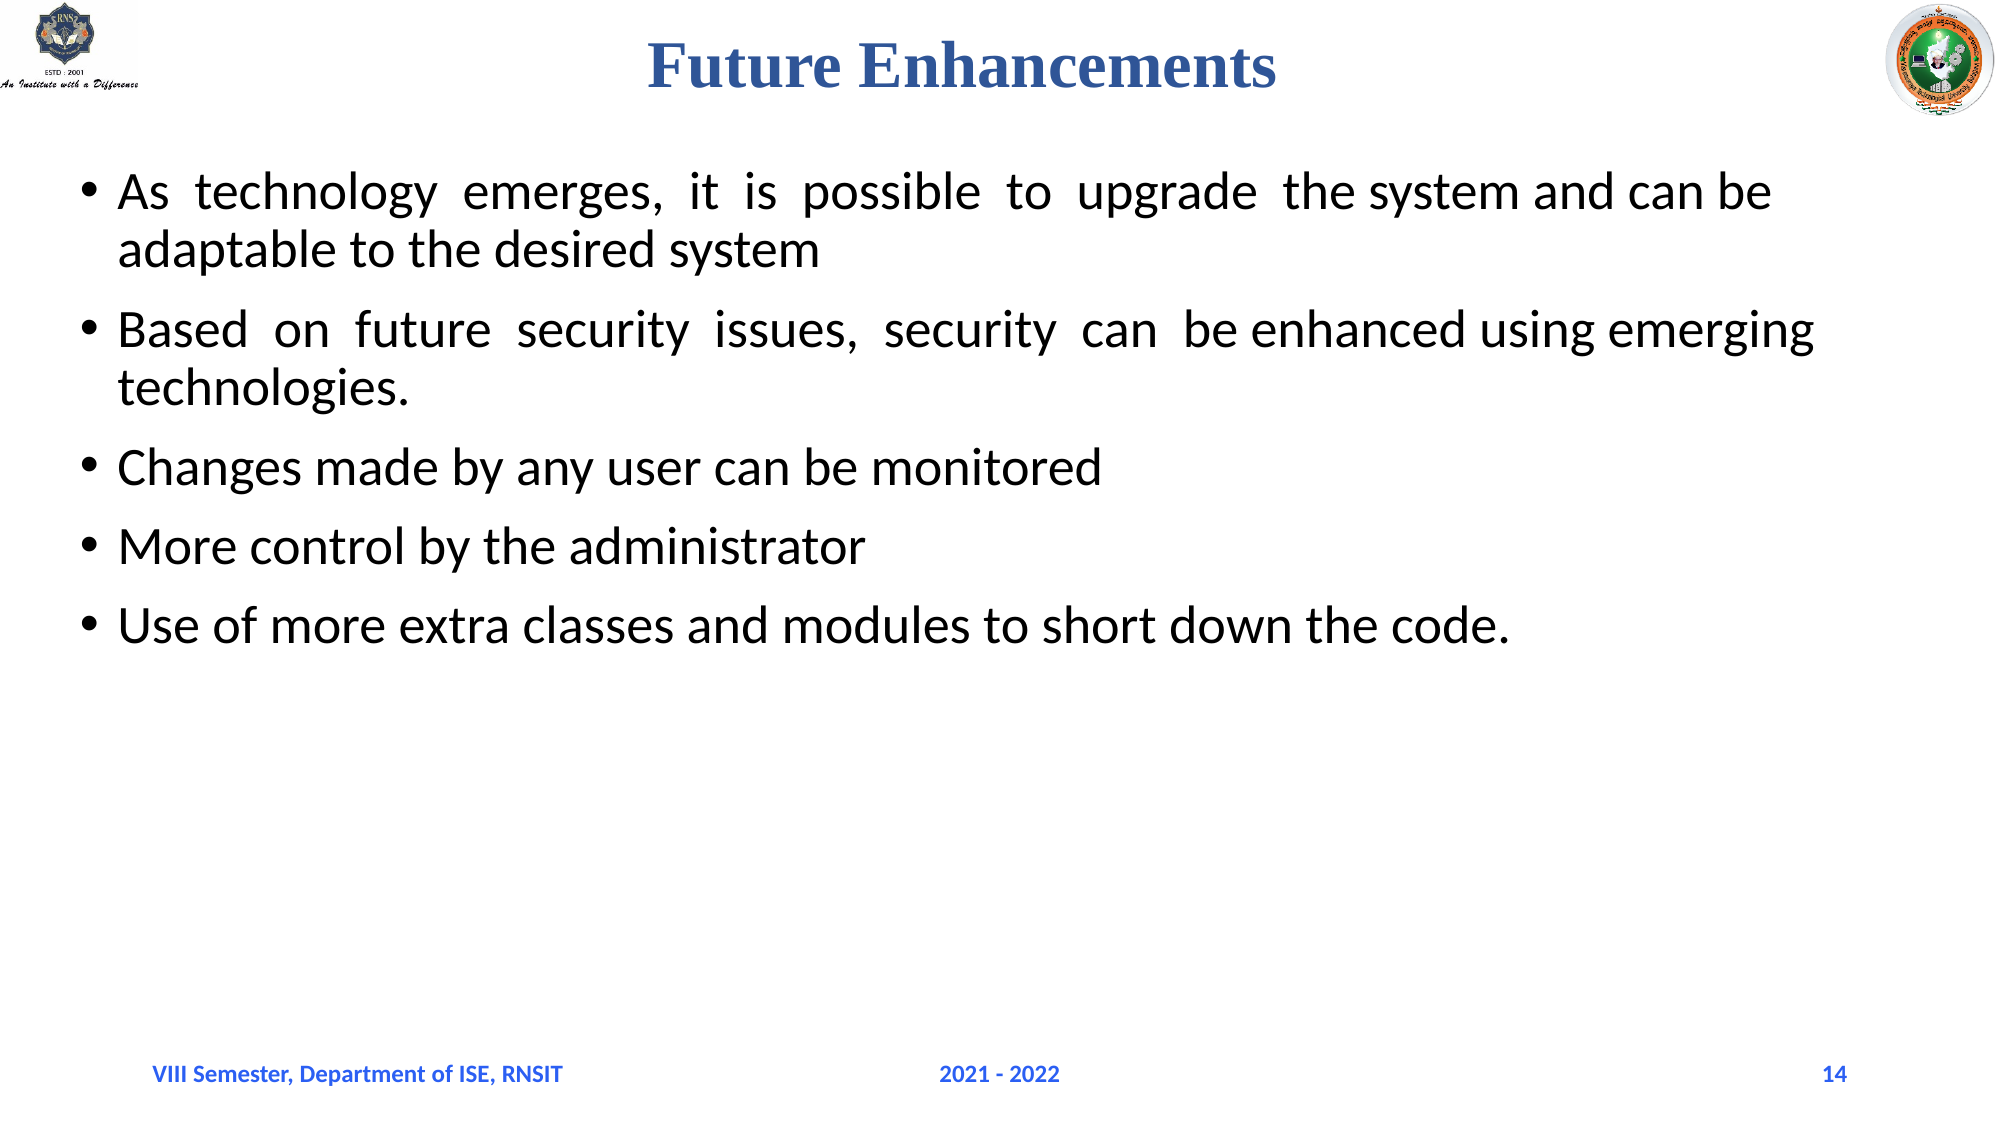

# Future Enhancements
As  technology  emerges,  it  is  possible  to  upgrade  the system and can be adaptable to the desired system
Based  on  future  security  issues,  security  can  be enhanced using emerging technologies.
Changes made by any user can be monitored
More control by the administrator
Use of more extra classes and modules to short down the code.
VIII Semester, Department of ISE, RNSIT
2021 - 2022
14